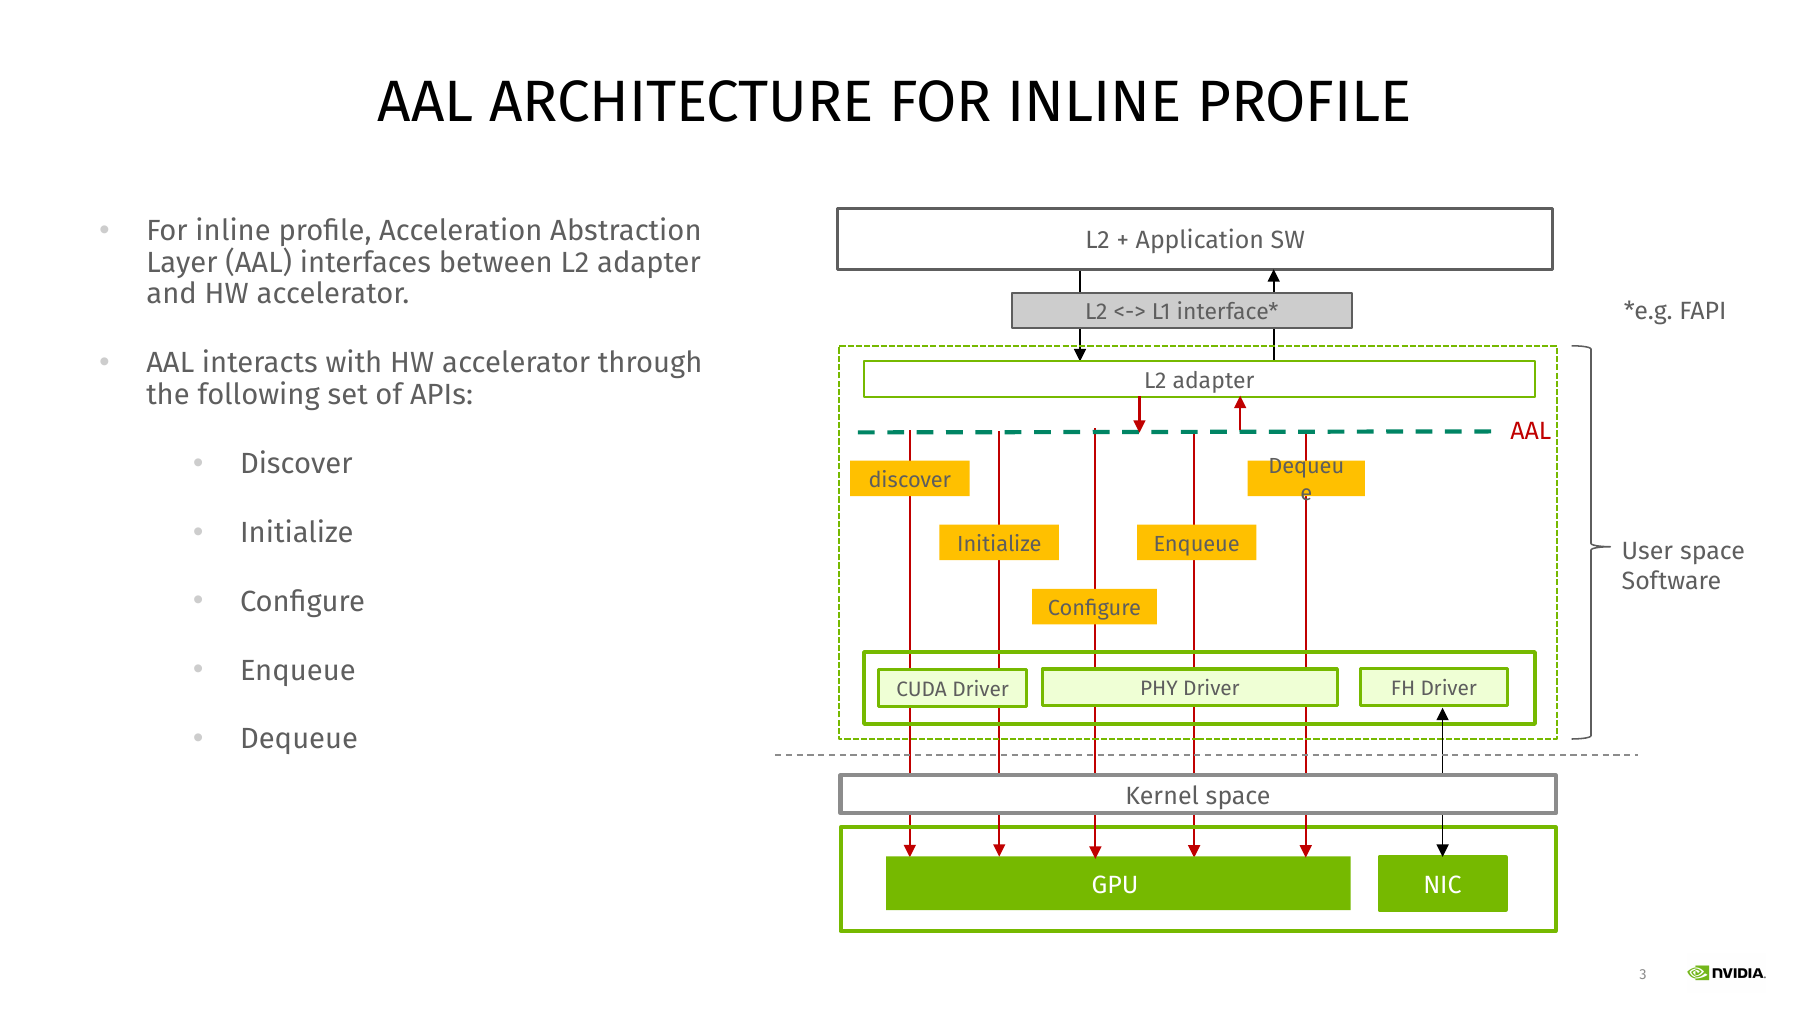

# Aal architecture for inline profile
For inline profile, Acceleration Abstraction Layer (AAL) interfaces between L2 adapter and HW accelerator.
AAL interacts with HW accelerator through the following set of APIs:
Discover
Initialize
Configure
Enqueue
Dequeue
L2 + Application SW
L2 <-> L1 interface*
Dequeue
Initialize
Enqueue
Configure

GPU
NIC
*e.g. FAPI

FH Driver
PHY Driver
CUDA Driver
User space Software
Kernel space
L2 adapter
AAL
discover